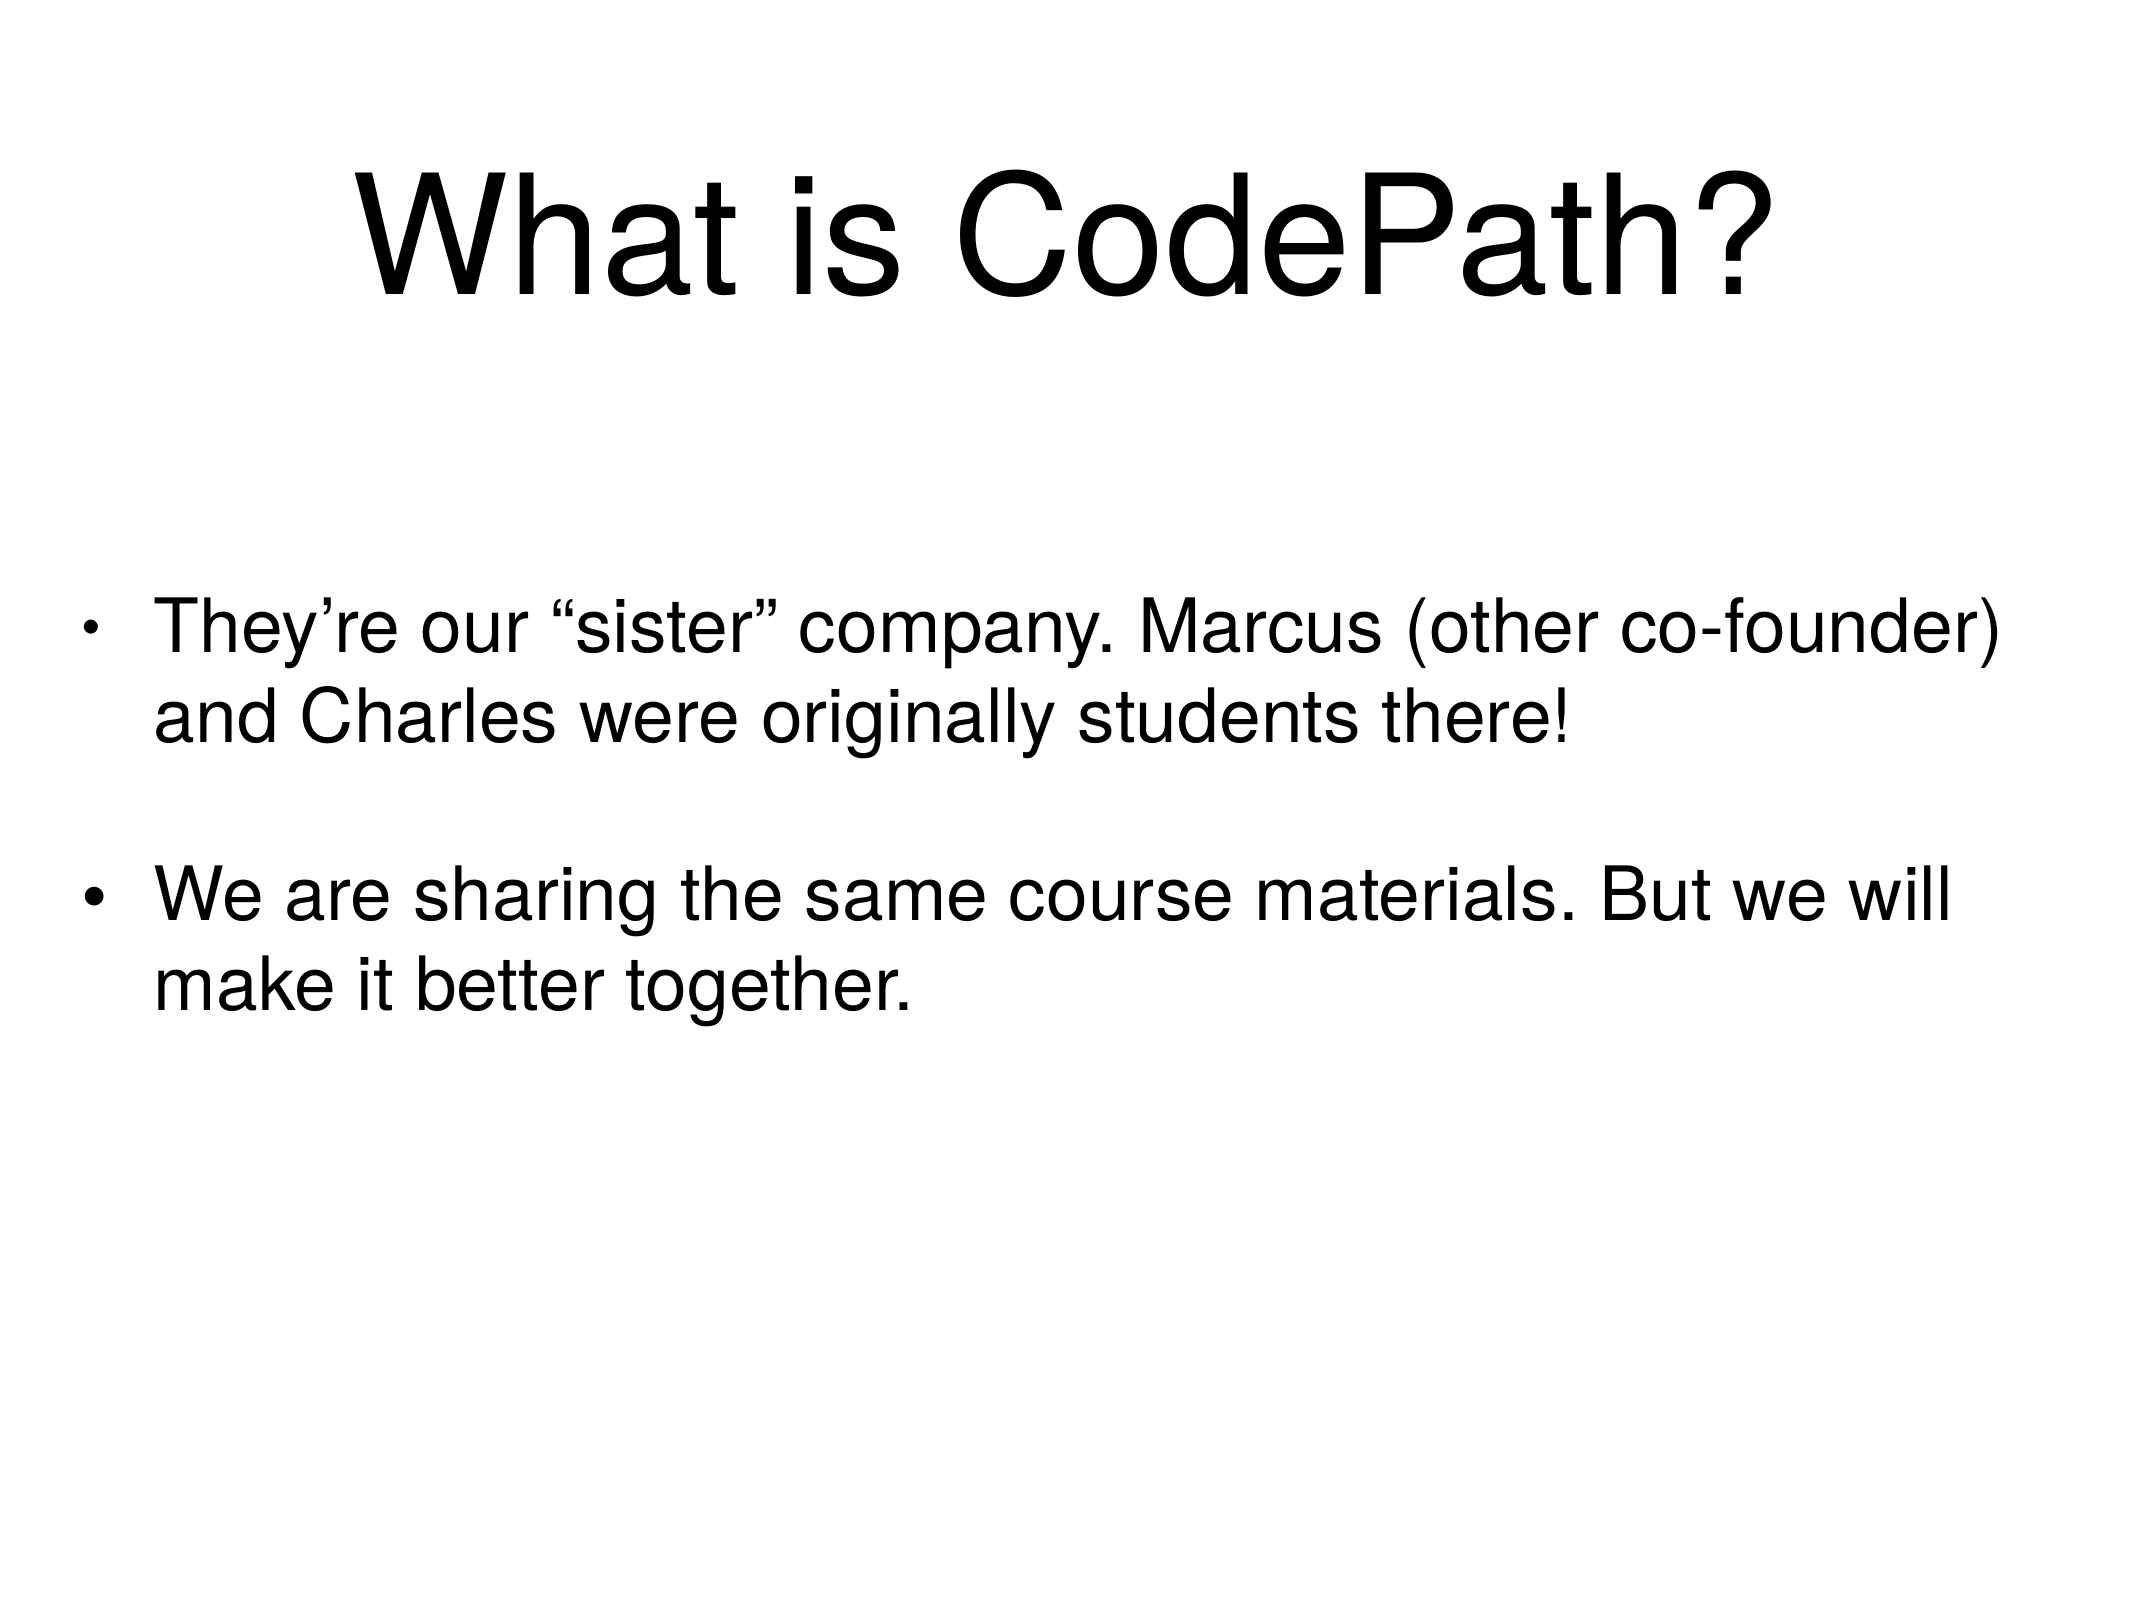

# What is CodePath?
They’re our “sister” company. Marcus (other co-founder) and Charles were originally students there!
We are sharing the same course materials. But we will make it better together.